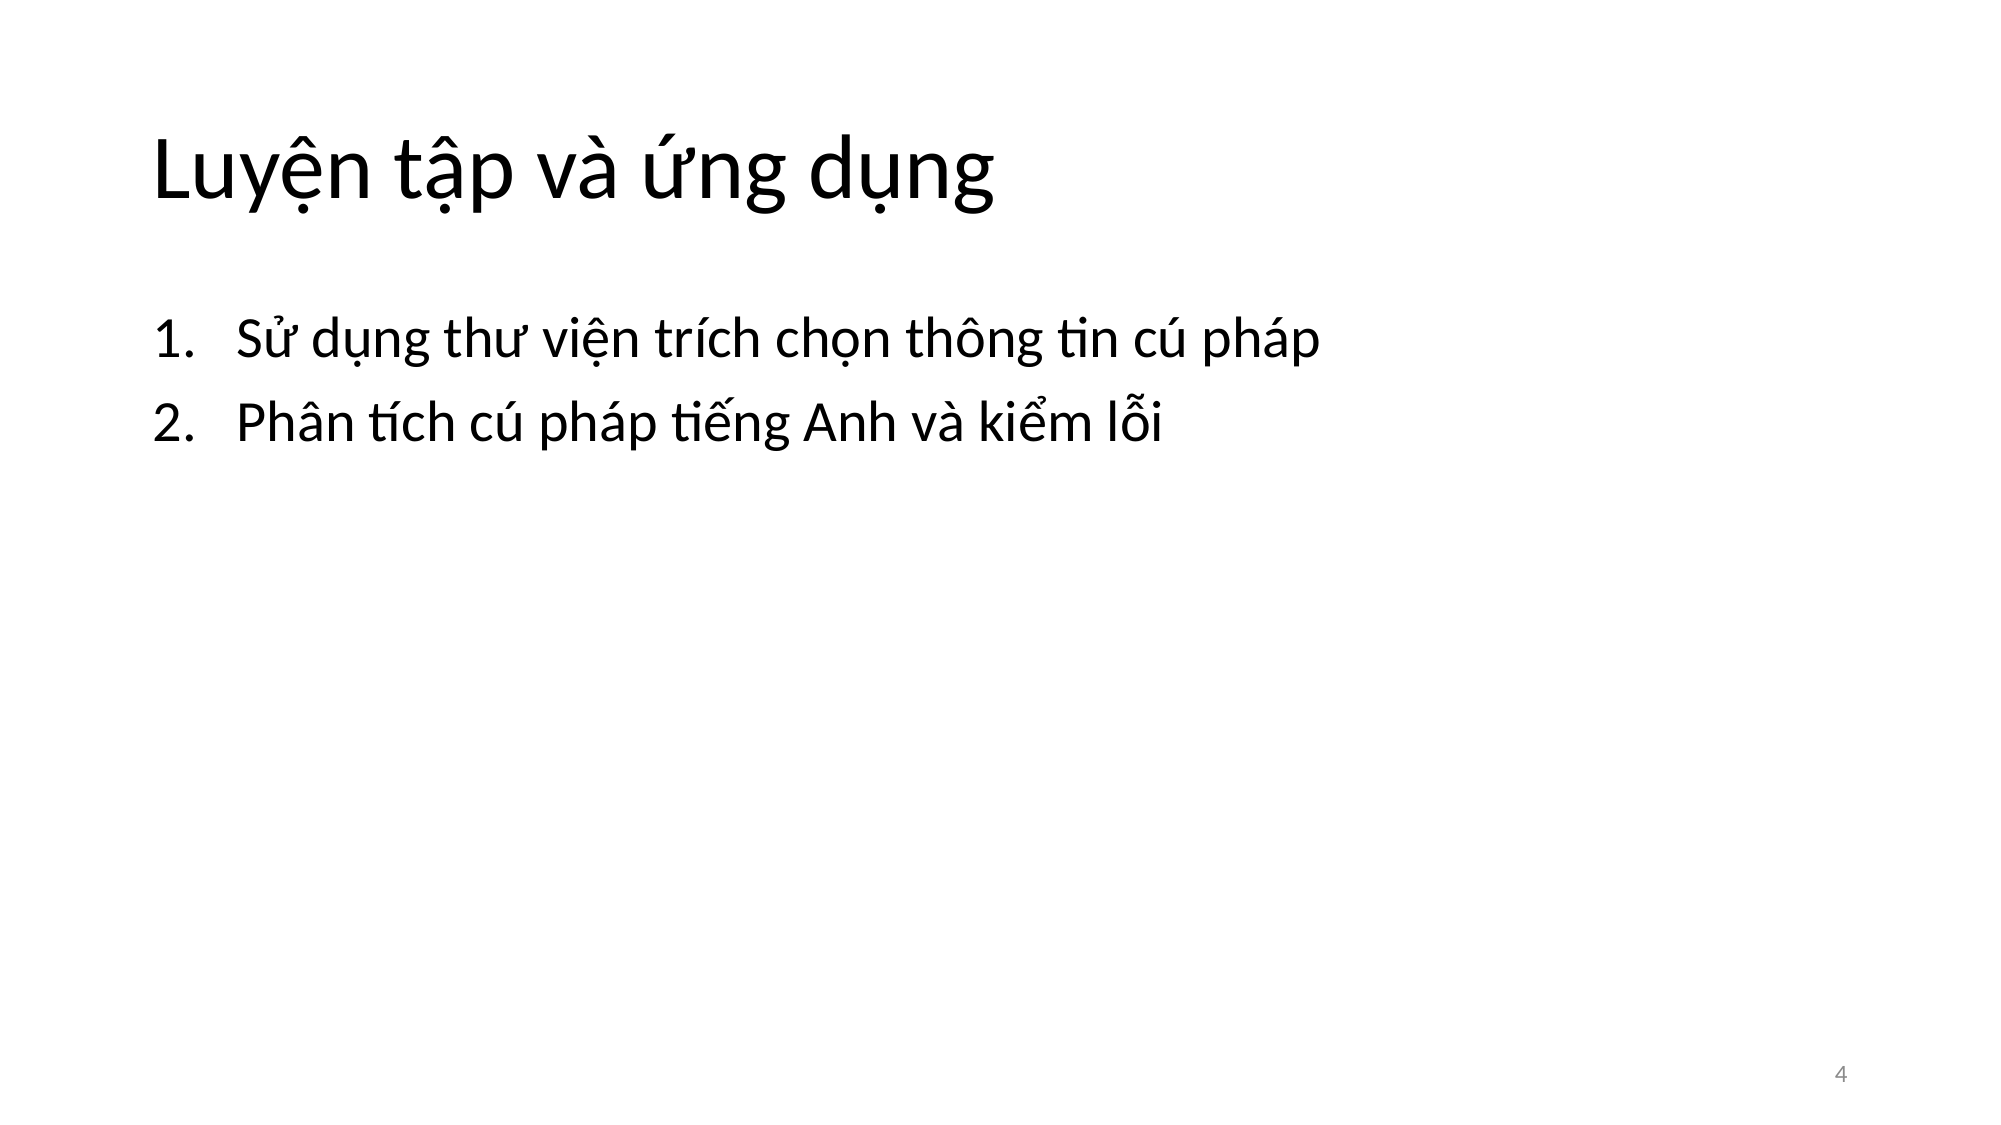

# Luyện tập và ứng dụng
Sử dụng thư viện trích chọn thông tin cú pháp
Phân tích cú pháp tiếng Anh và kiểm lỗi
4